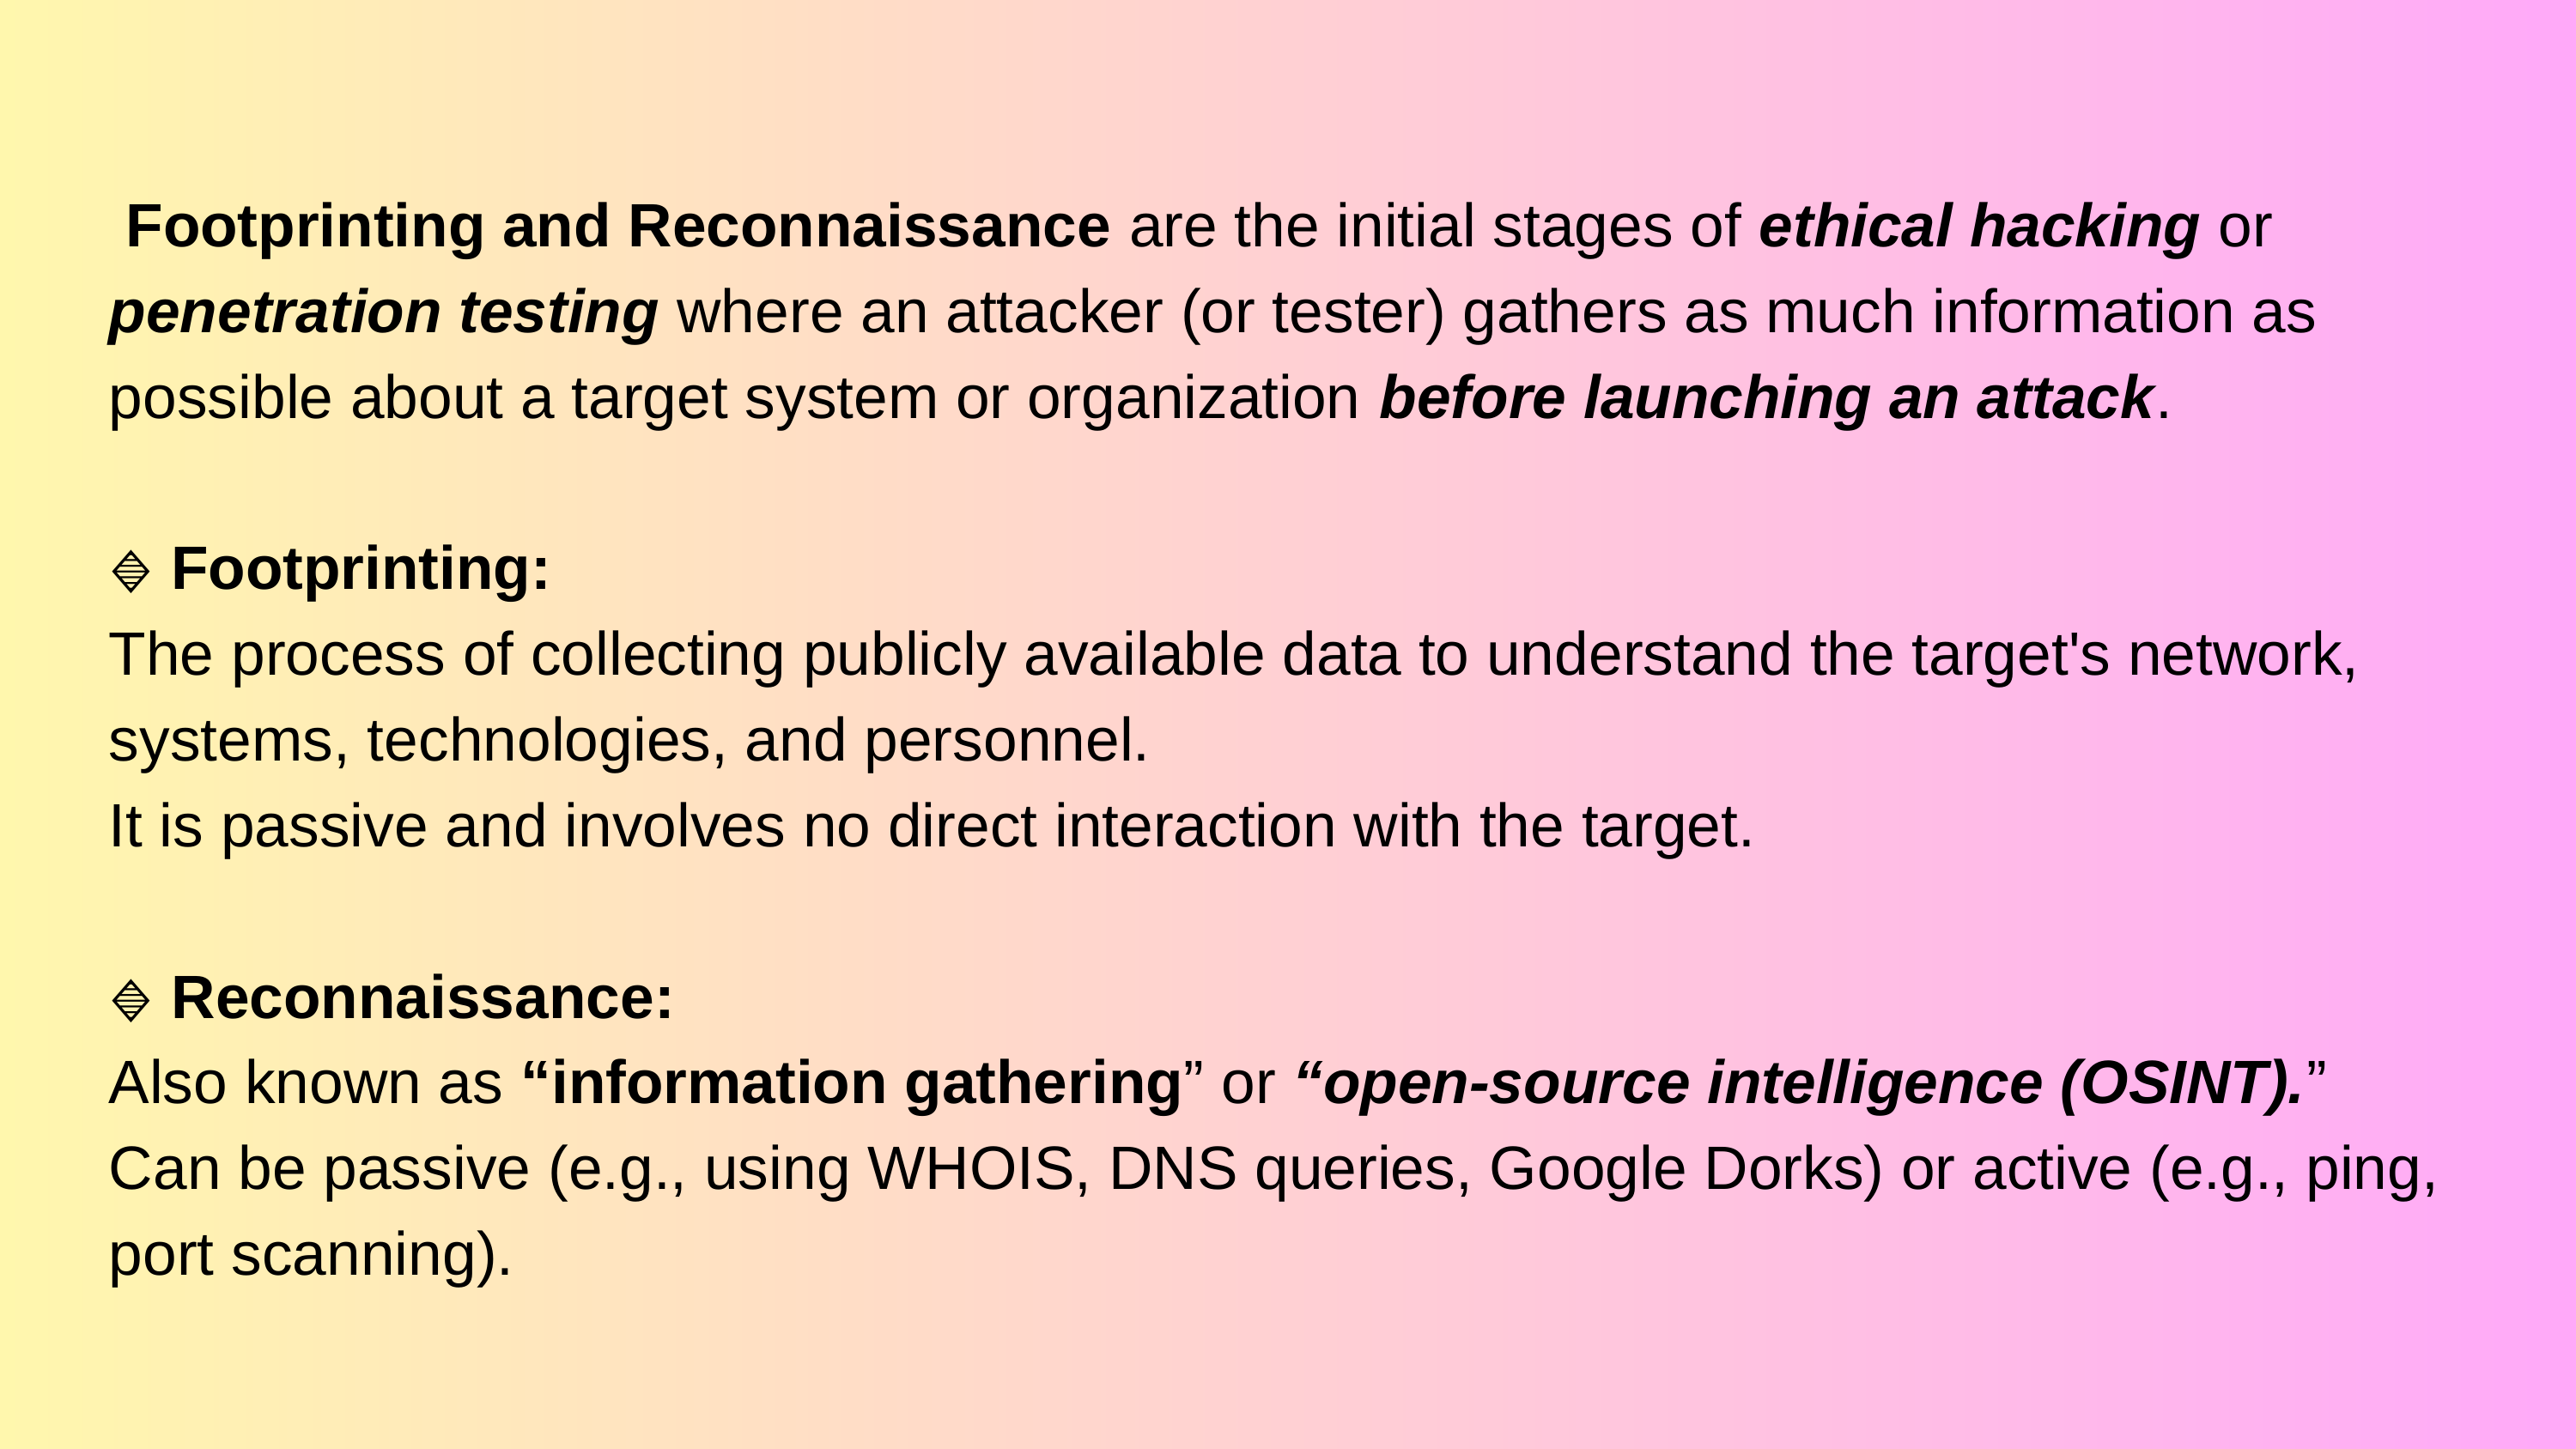

Footprinting and Reconnaissance are the initial stages of ethical hacking or penetration testing where an attacker (or tester) gathers as much information as possible about a target system or organization before launching an attack.

🔹 Footprinting:
The process of collecting publicly available data to understand the target's network, systems, technologies, and personnel.
It is passive and involves no direct interaction with the target.

🔹 Reconnaissance:
Also known as “information gathering” or “open-source intelligence (OSINT).”
Can be passive (e.g., using WHOIS, DNS queries, Google Dorks) or active (e.g., ping, port scanning).